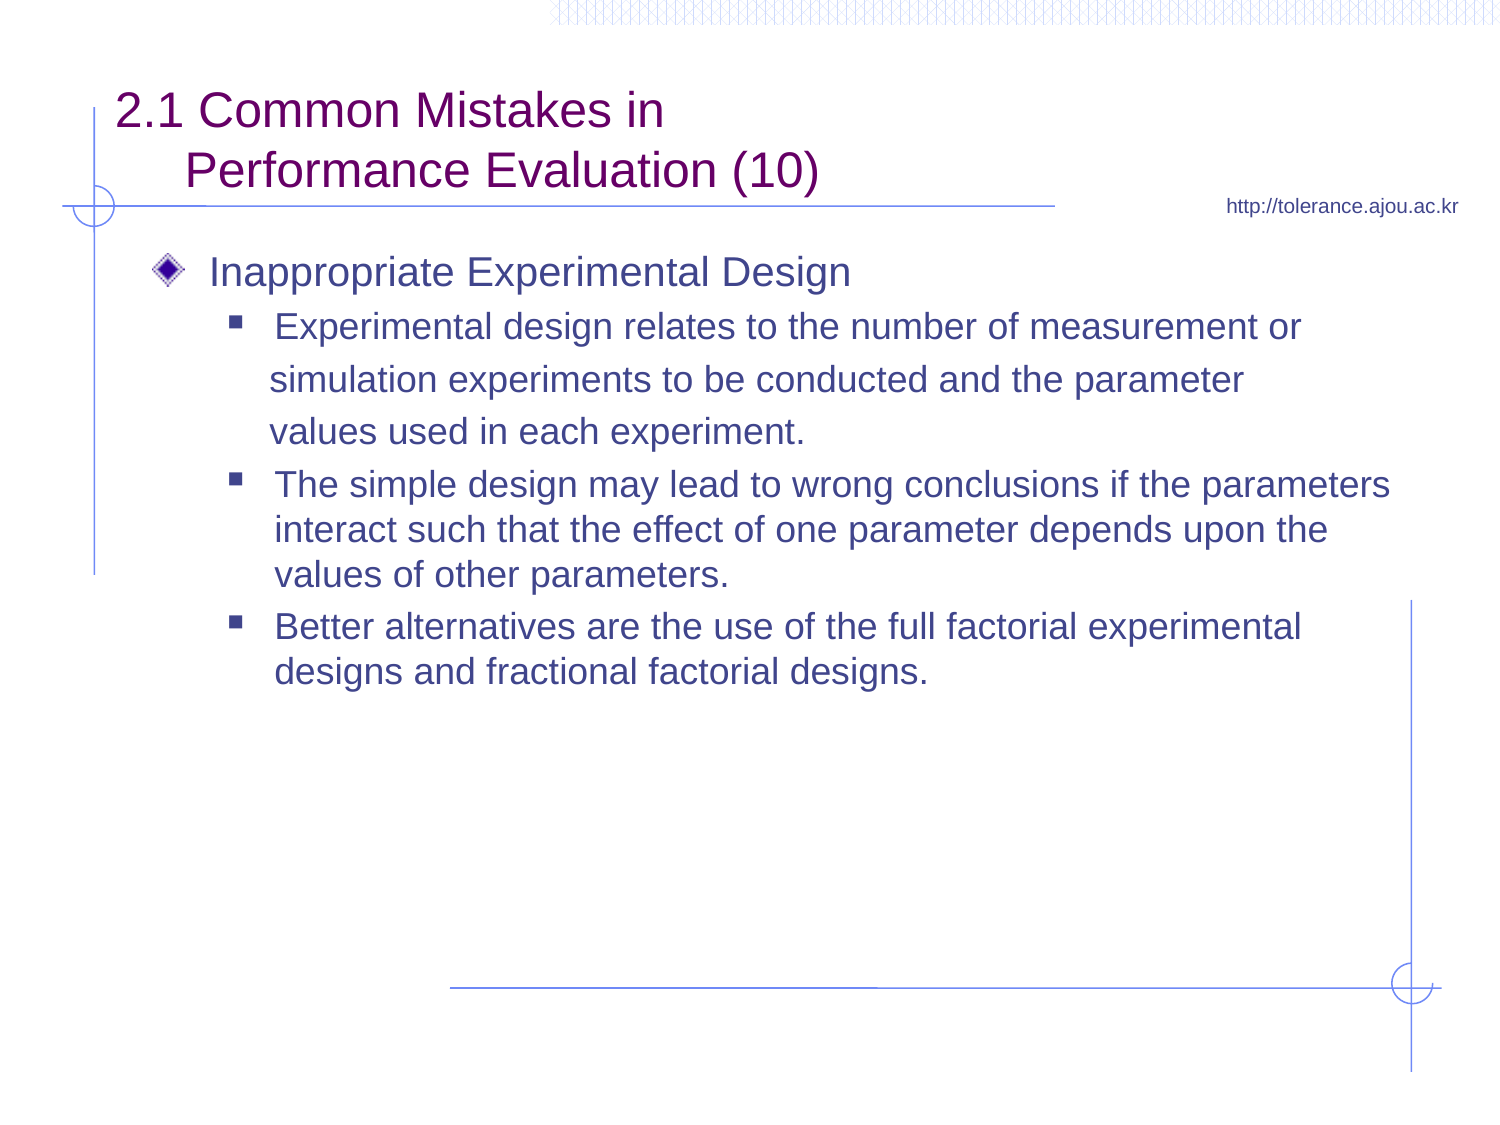

# 2.1 Common Mistakes in Performance Evaluation (10)
Inappropriate Experimental Design
Experimental design relates to the number of measurement or
    simulation experiments to be conducted and the parameter
    values used in each experiment.
The simple design may lead to wrong conclusions if the parameters interact such that the effect of one parameter depends upon the values of other parameters.
Better alternatives are the use of the full factorial experimental designs and fractional factorial designs.